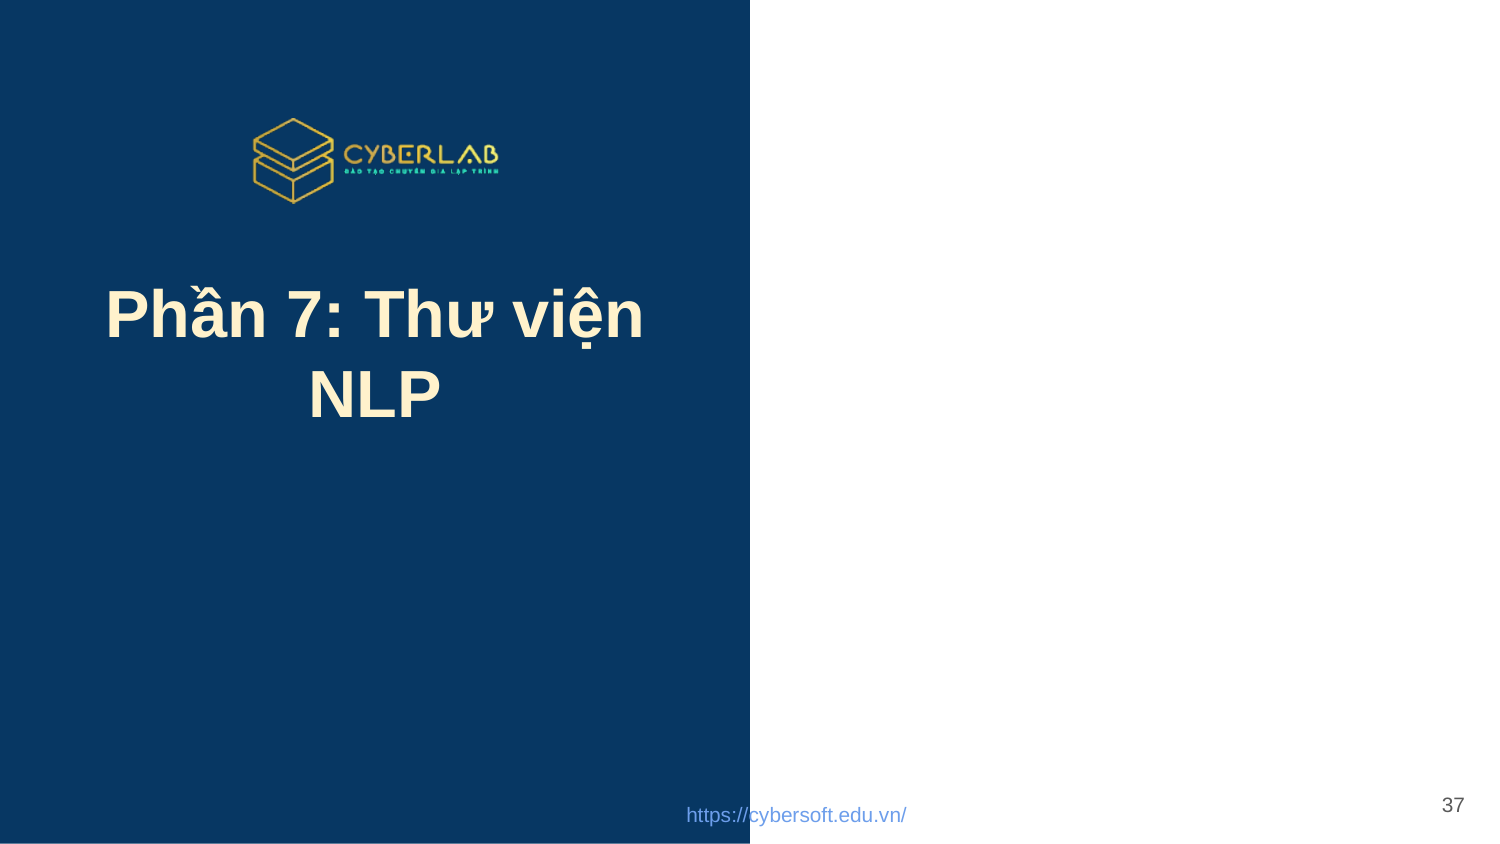

# Phần 7: Thư viện NLP

37